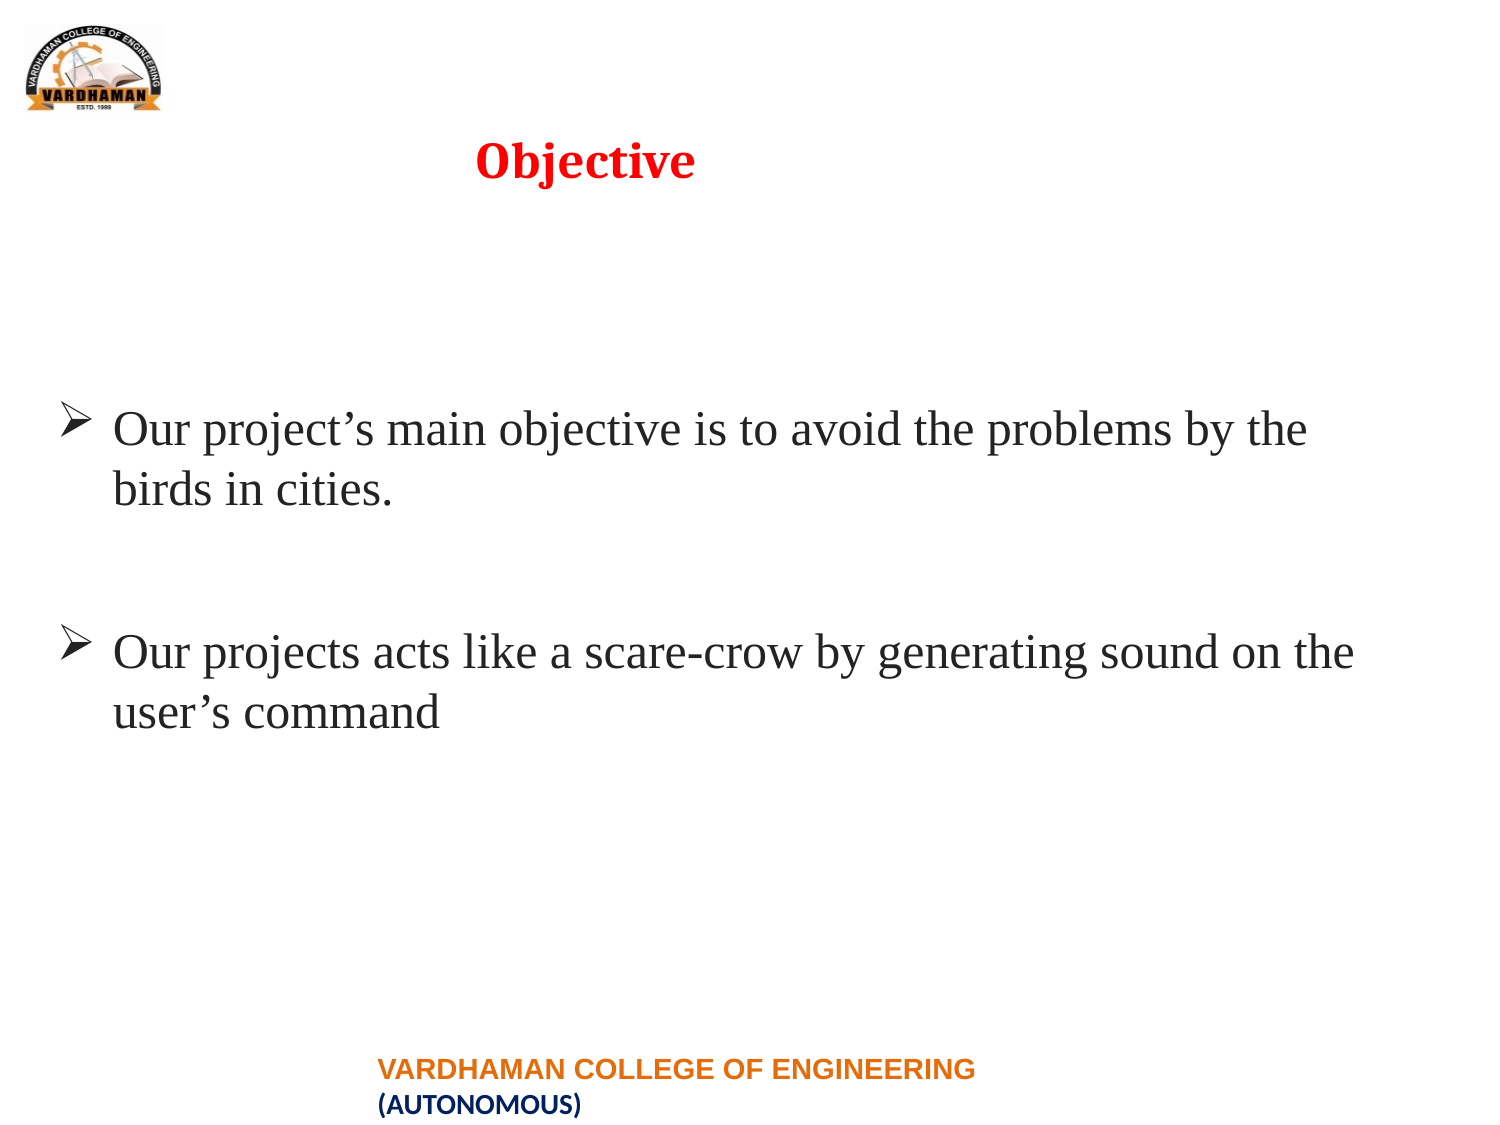

# Objective

Our project’s main objective is to avoid the problems by the birds in cities.
Our projects acts like a scare-crow by generating sound on the user’s command